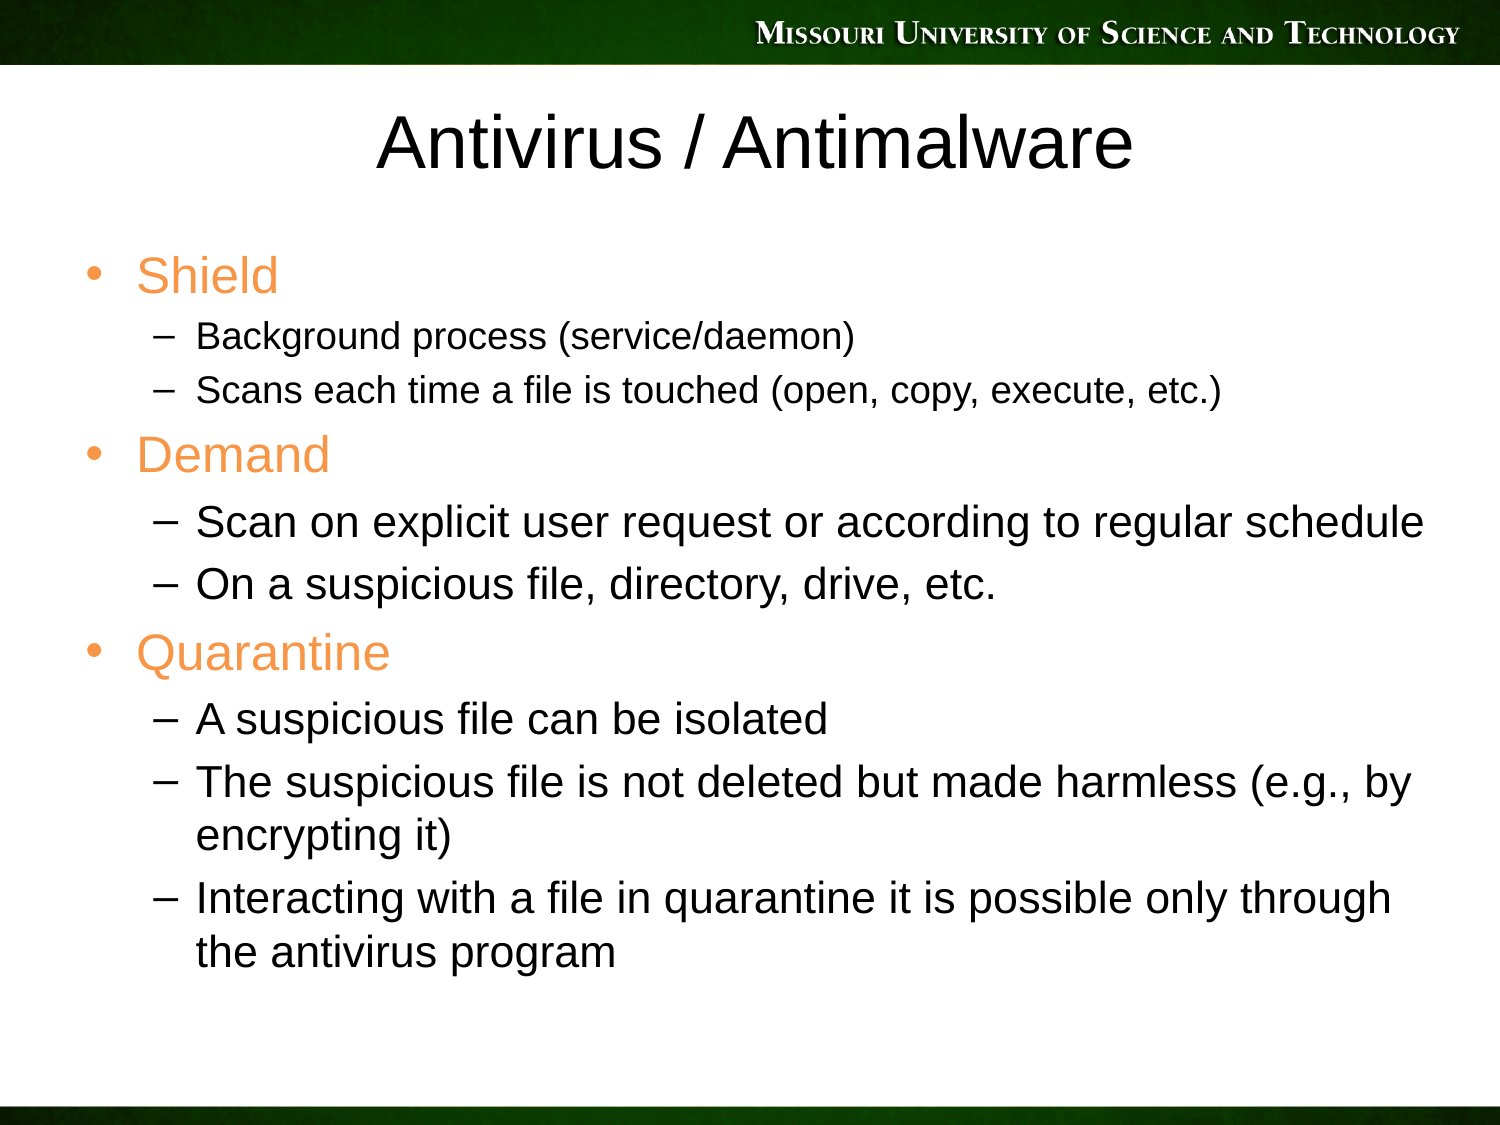

# Antivirus / Antimalware
Shield
Background process (service/daemon)
Scans each time a file is touched (open, copy, execute, etc.)
Demand
Scan on explicit user request or according to regular schedule
On a suspicious file, directory, drive, etc.
Quarantine
A suspicious file can be isolated
The suspicious file is not deleted but made harmless (e.g., by encrypting it)
Interacting with a file in quarantine it is possible only through the antivirus program